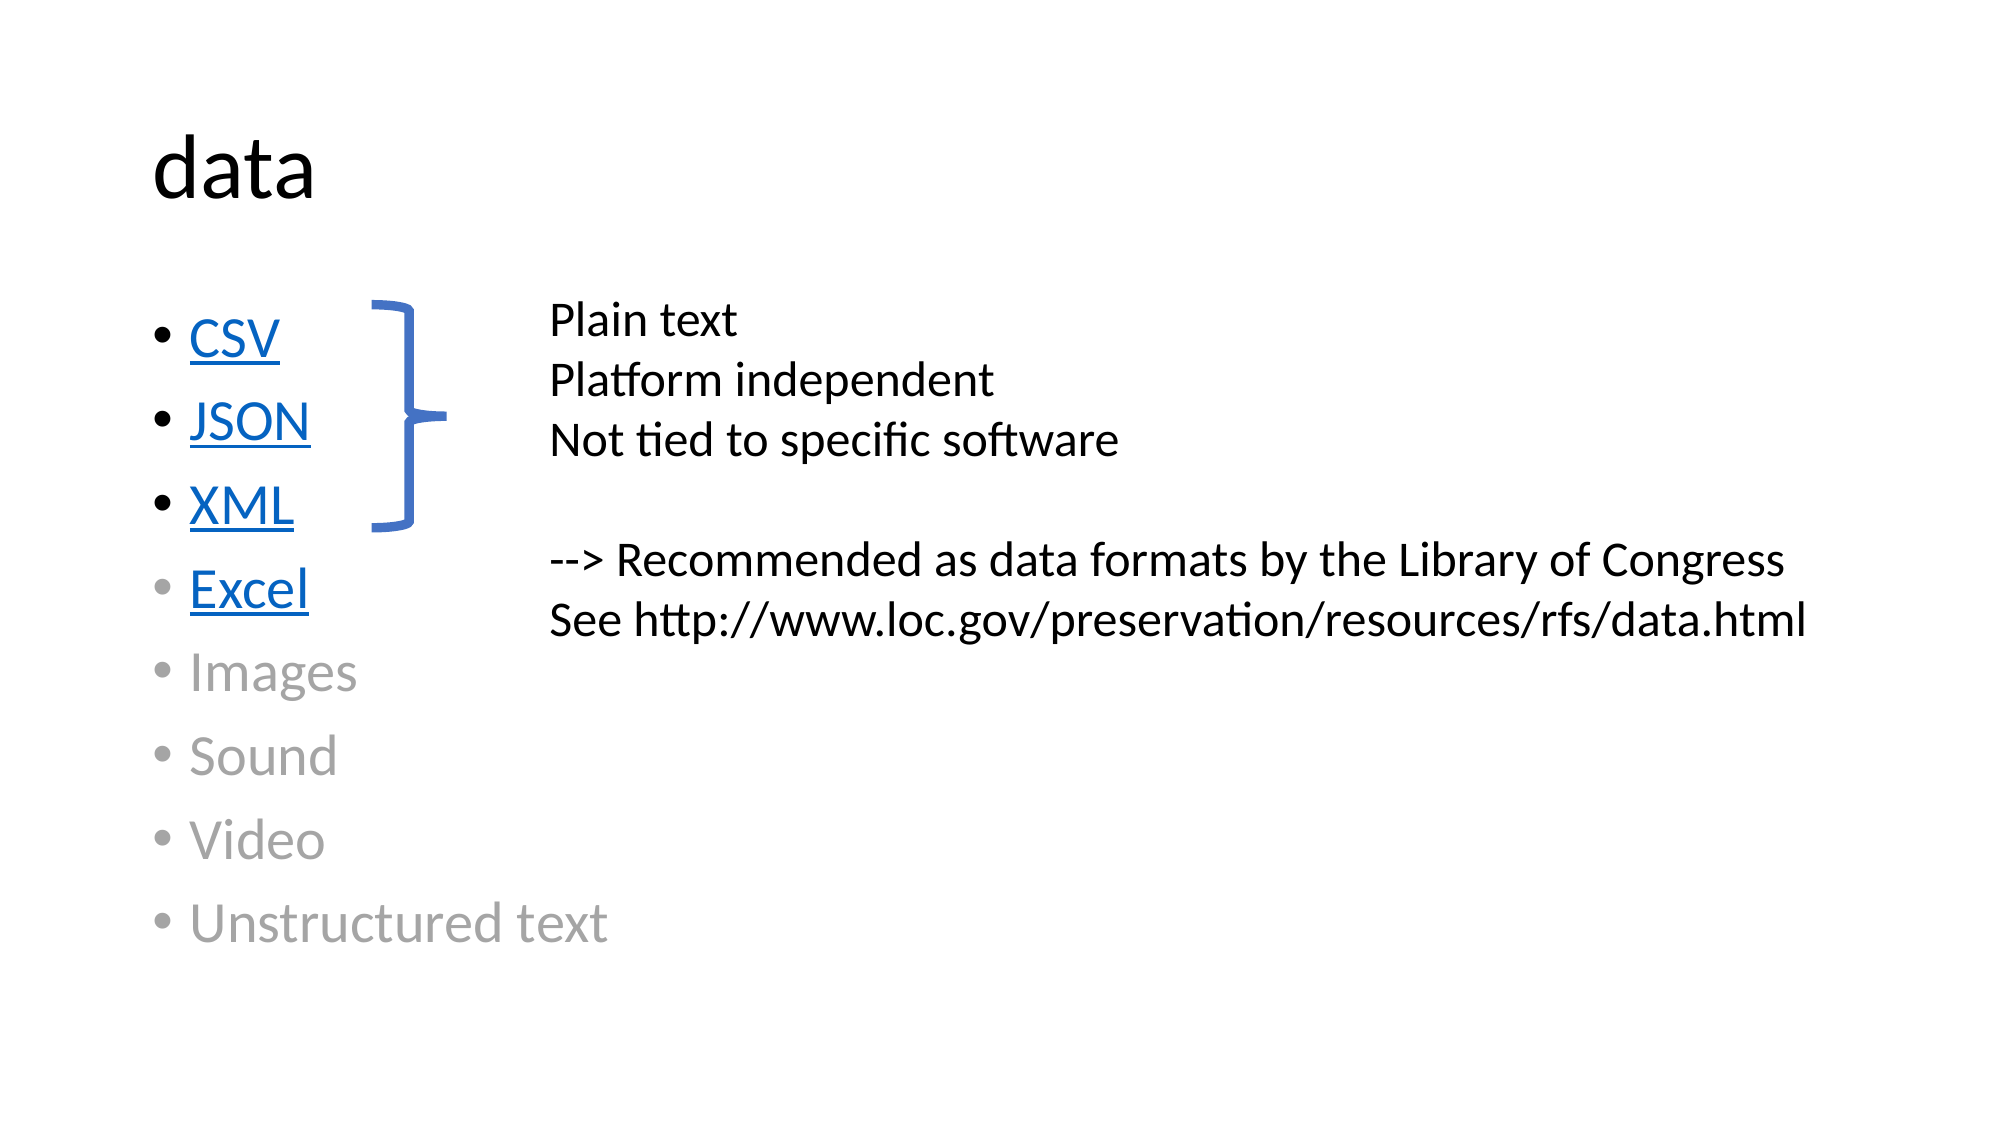

# data
Plain text
Platform independent
Not tied to specific software

--> Recommended as data formats by the Library of Congress
See http://www.loc.gov/preservation/resources/rfs/data.html
CSV
JSON
XML
Excel
Images
Sound
Video
Unstructured text